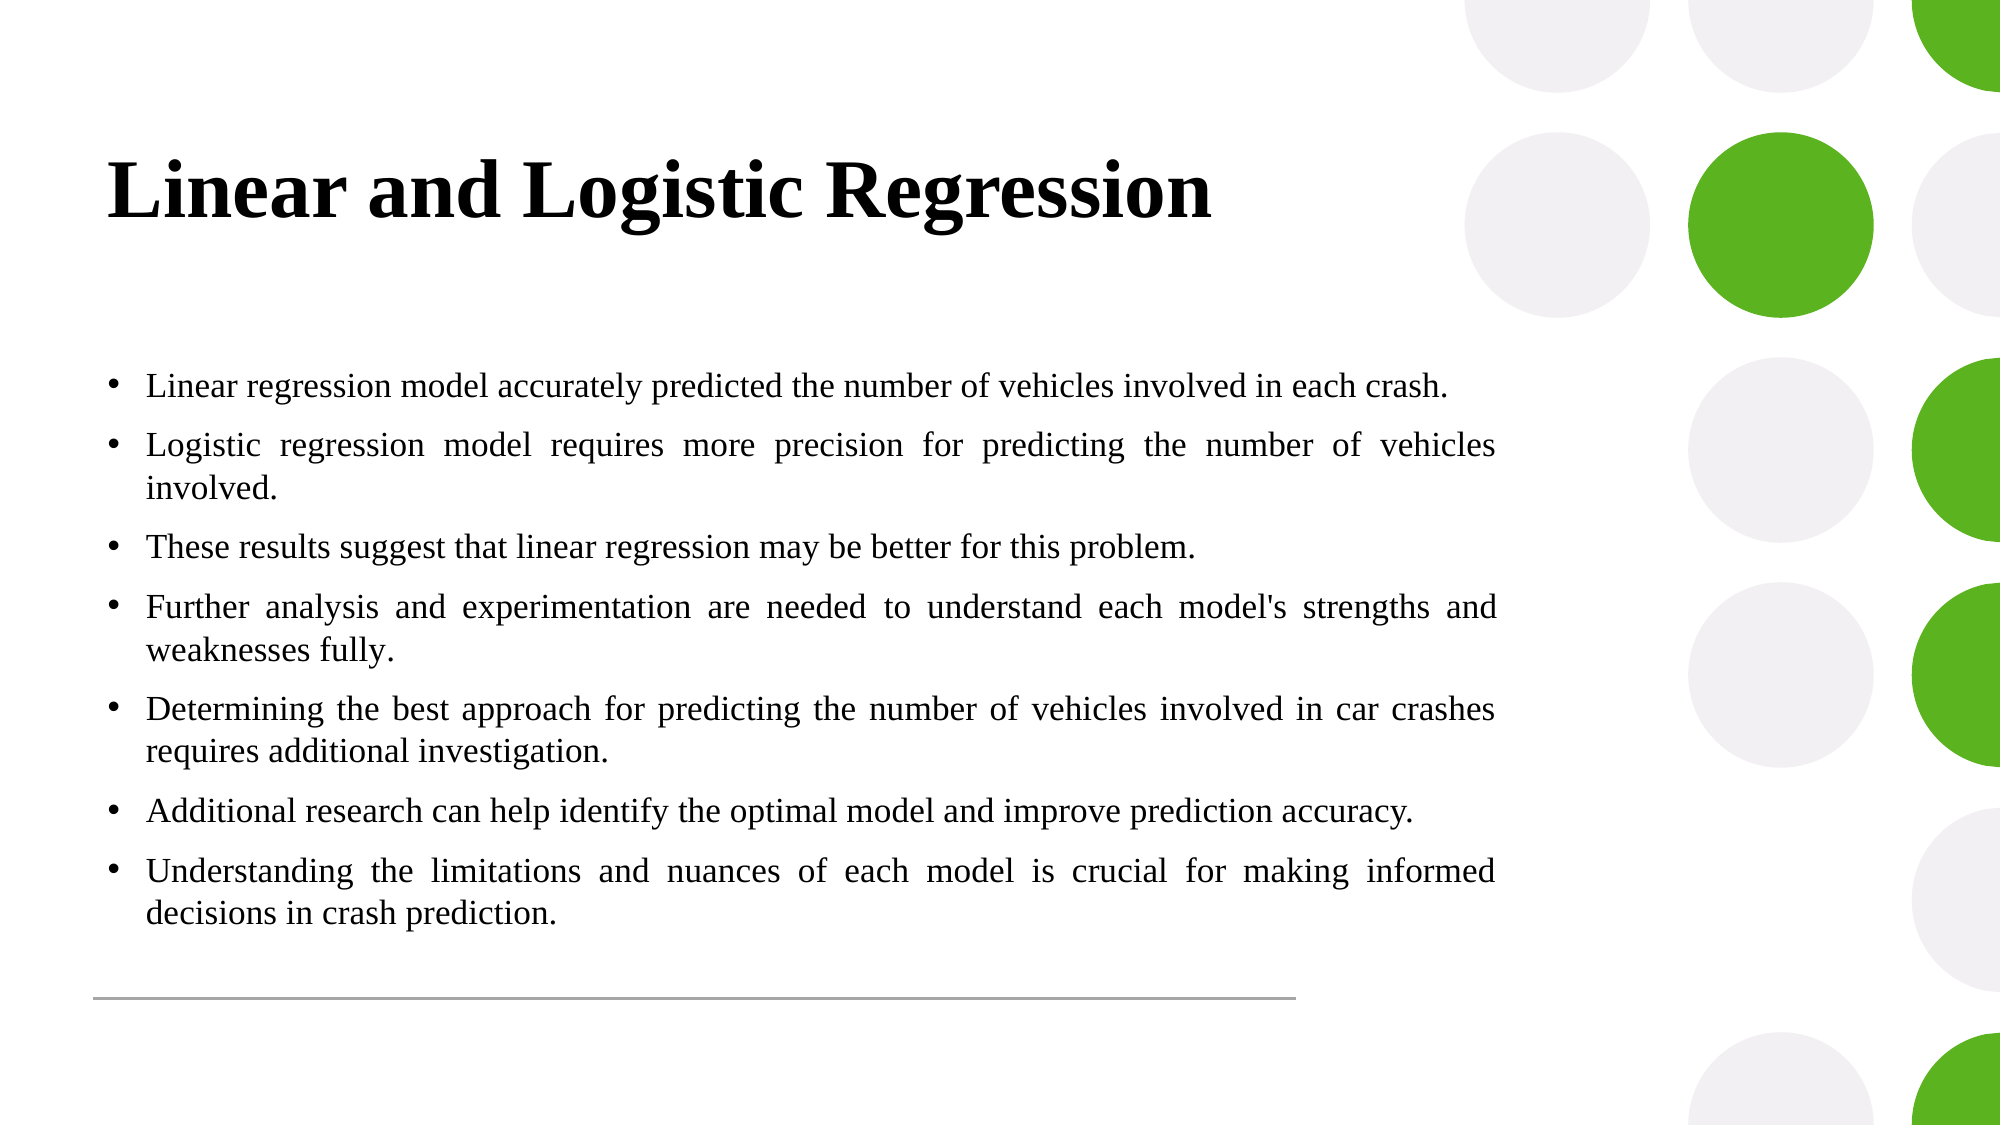

# Linear and Logistic Regression
Linear regression model accurately predicted the number of vehicles involved in each crash.
Logistic regression model requires more precision for predicting the number of vehicles involved.
These results suggest that linear regression may be better for this problem.
Further analysis and experimentation are needed to understand each model's strengths and weaknesses fully.
Determining the best approach for predicting the number of vehicles involved in car crashes requires additional investigation.
Additional research can help identify the optimal model and improve prediction accuracy.
Understanding the limitations and nuances of each model is crucial for making informed decisions in crash prediction.